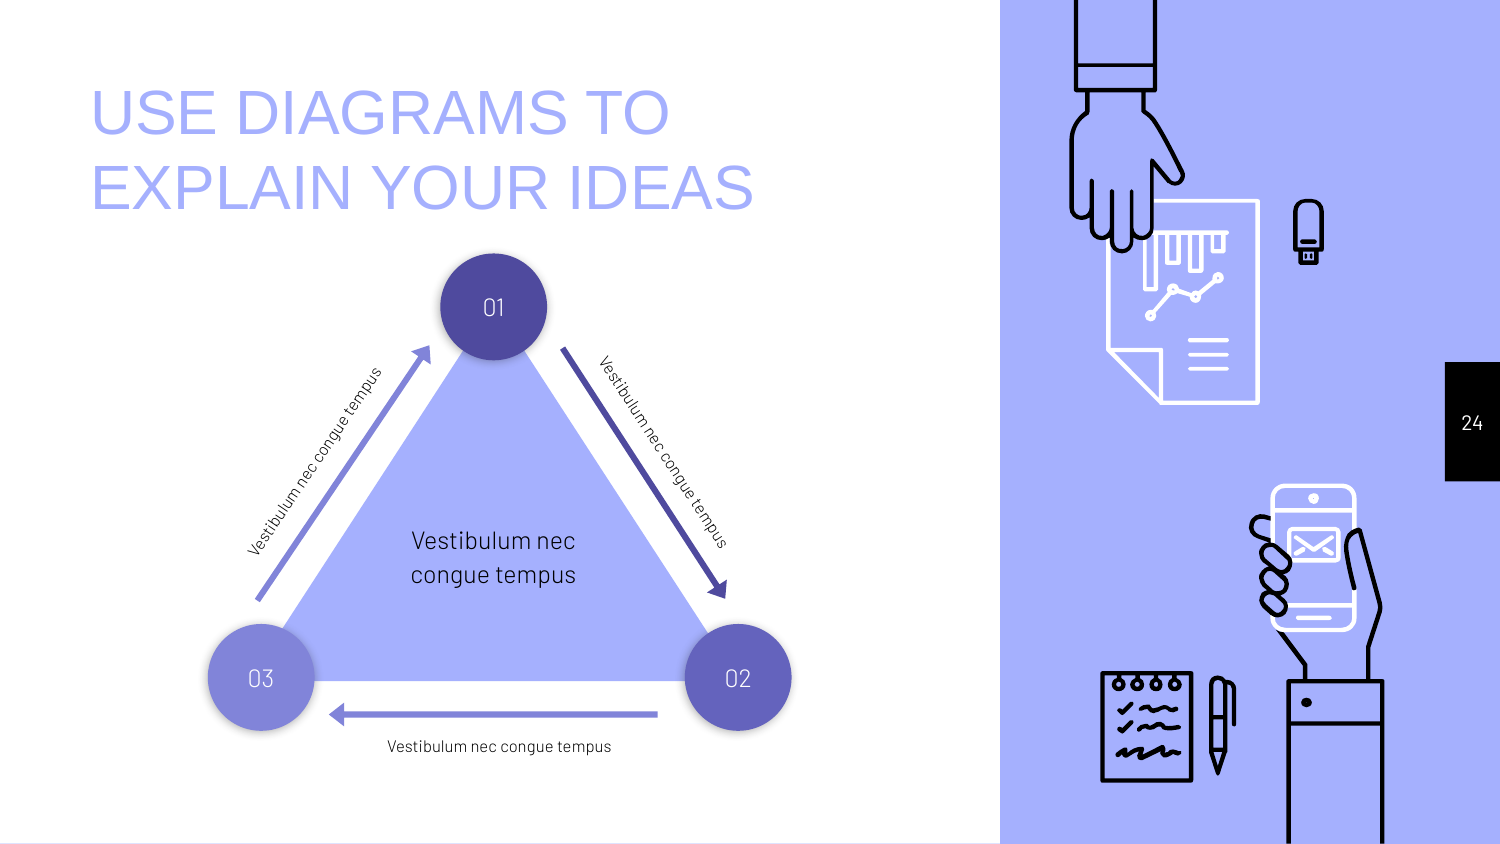

# USE DIAGRAMS TO EXPLAIN YOUR IDEAS
01
Vestibulum nec congue tempus

Vestibulum nec congue tempus

03
24
Vestibulum nec congue tempus
02

Vestibulum nec congue tempus